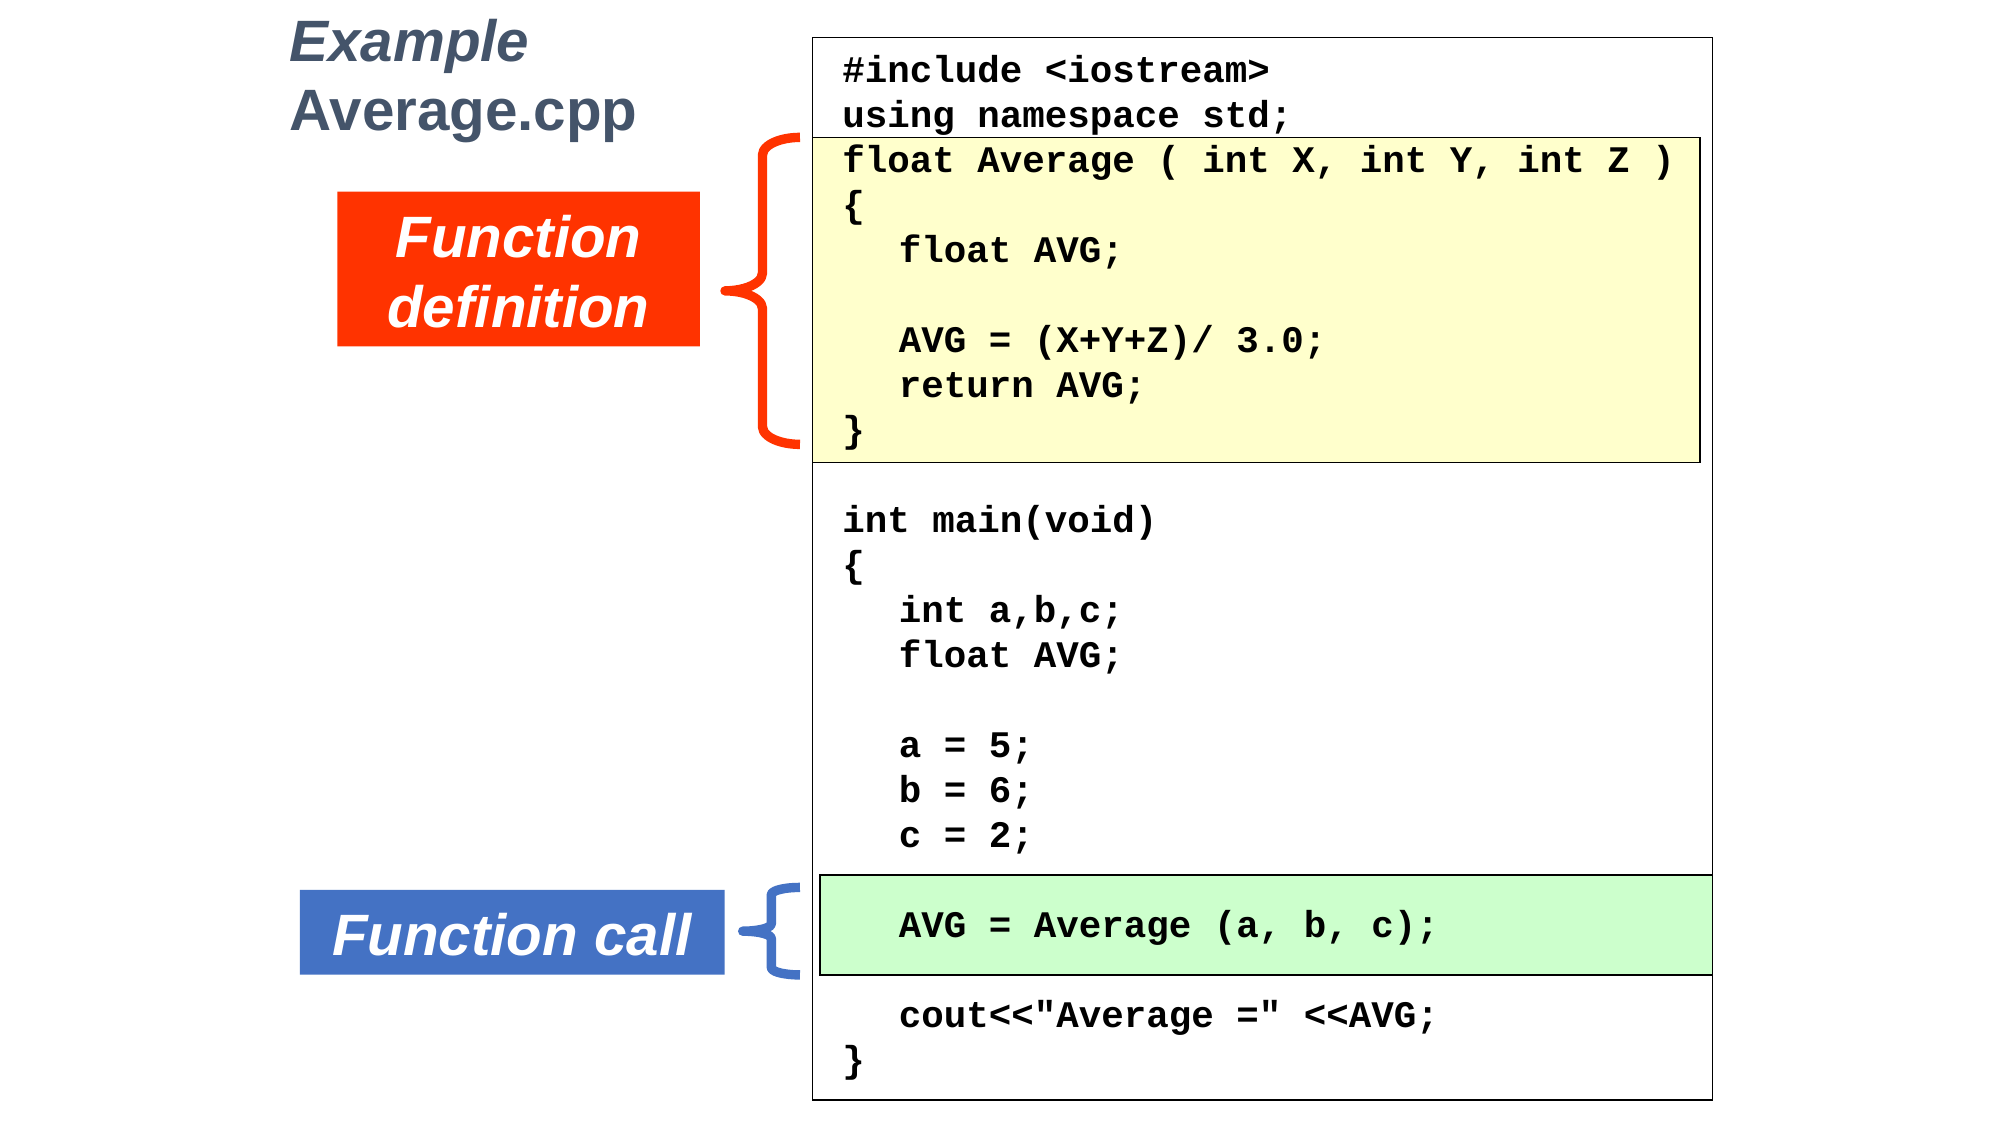

#include <iostream>
using namespace std;
float Average ( int X, int Y, int Z )
{
  	float AVG;

	AVG = (X+Y+Z)/ 3.0;
	return AVG;
}

int main(void)
{
 	int a,b,c;
	float AVG;

	a = 5;
	b = 6;
	c = 2;

	AVG = Average (a, b, c);

	cout<<"Average =" <<AVG;
}
Example
Average.cpp

Function definition

Function call